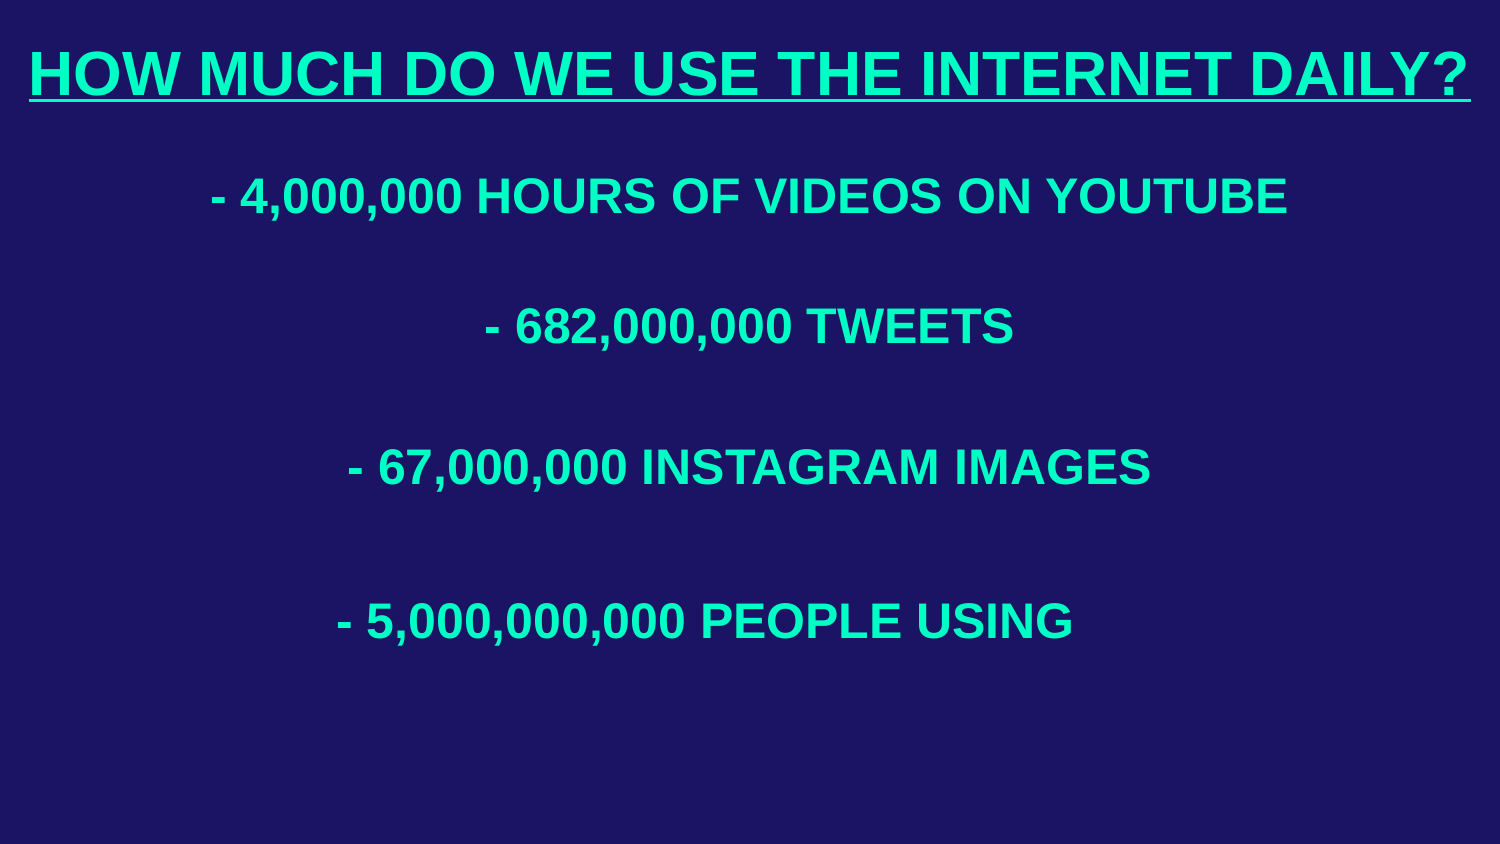

HOW MUCH DO WE USE THE INTERNET DAILY?
# - 4,000,000 HOURS OF VIDEOS ON YOUTUBE
- 682,000,000 TWEETS

- 67,000,000 INSTAGRAM IMAGES

- 5,000,000,000 PEOPLE USING